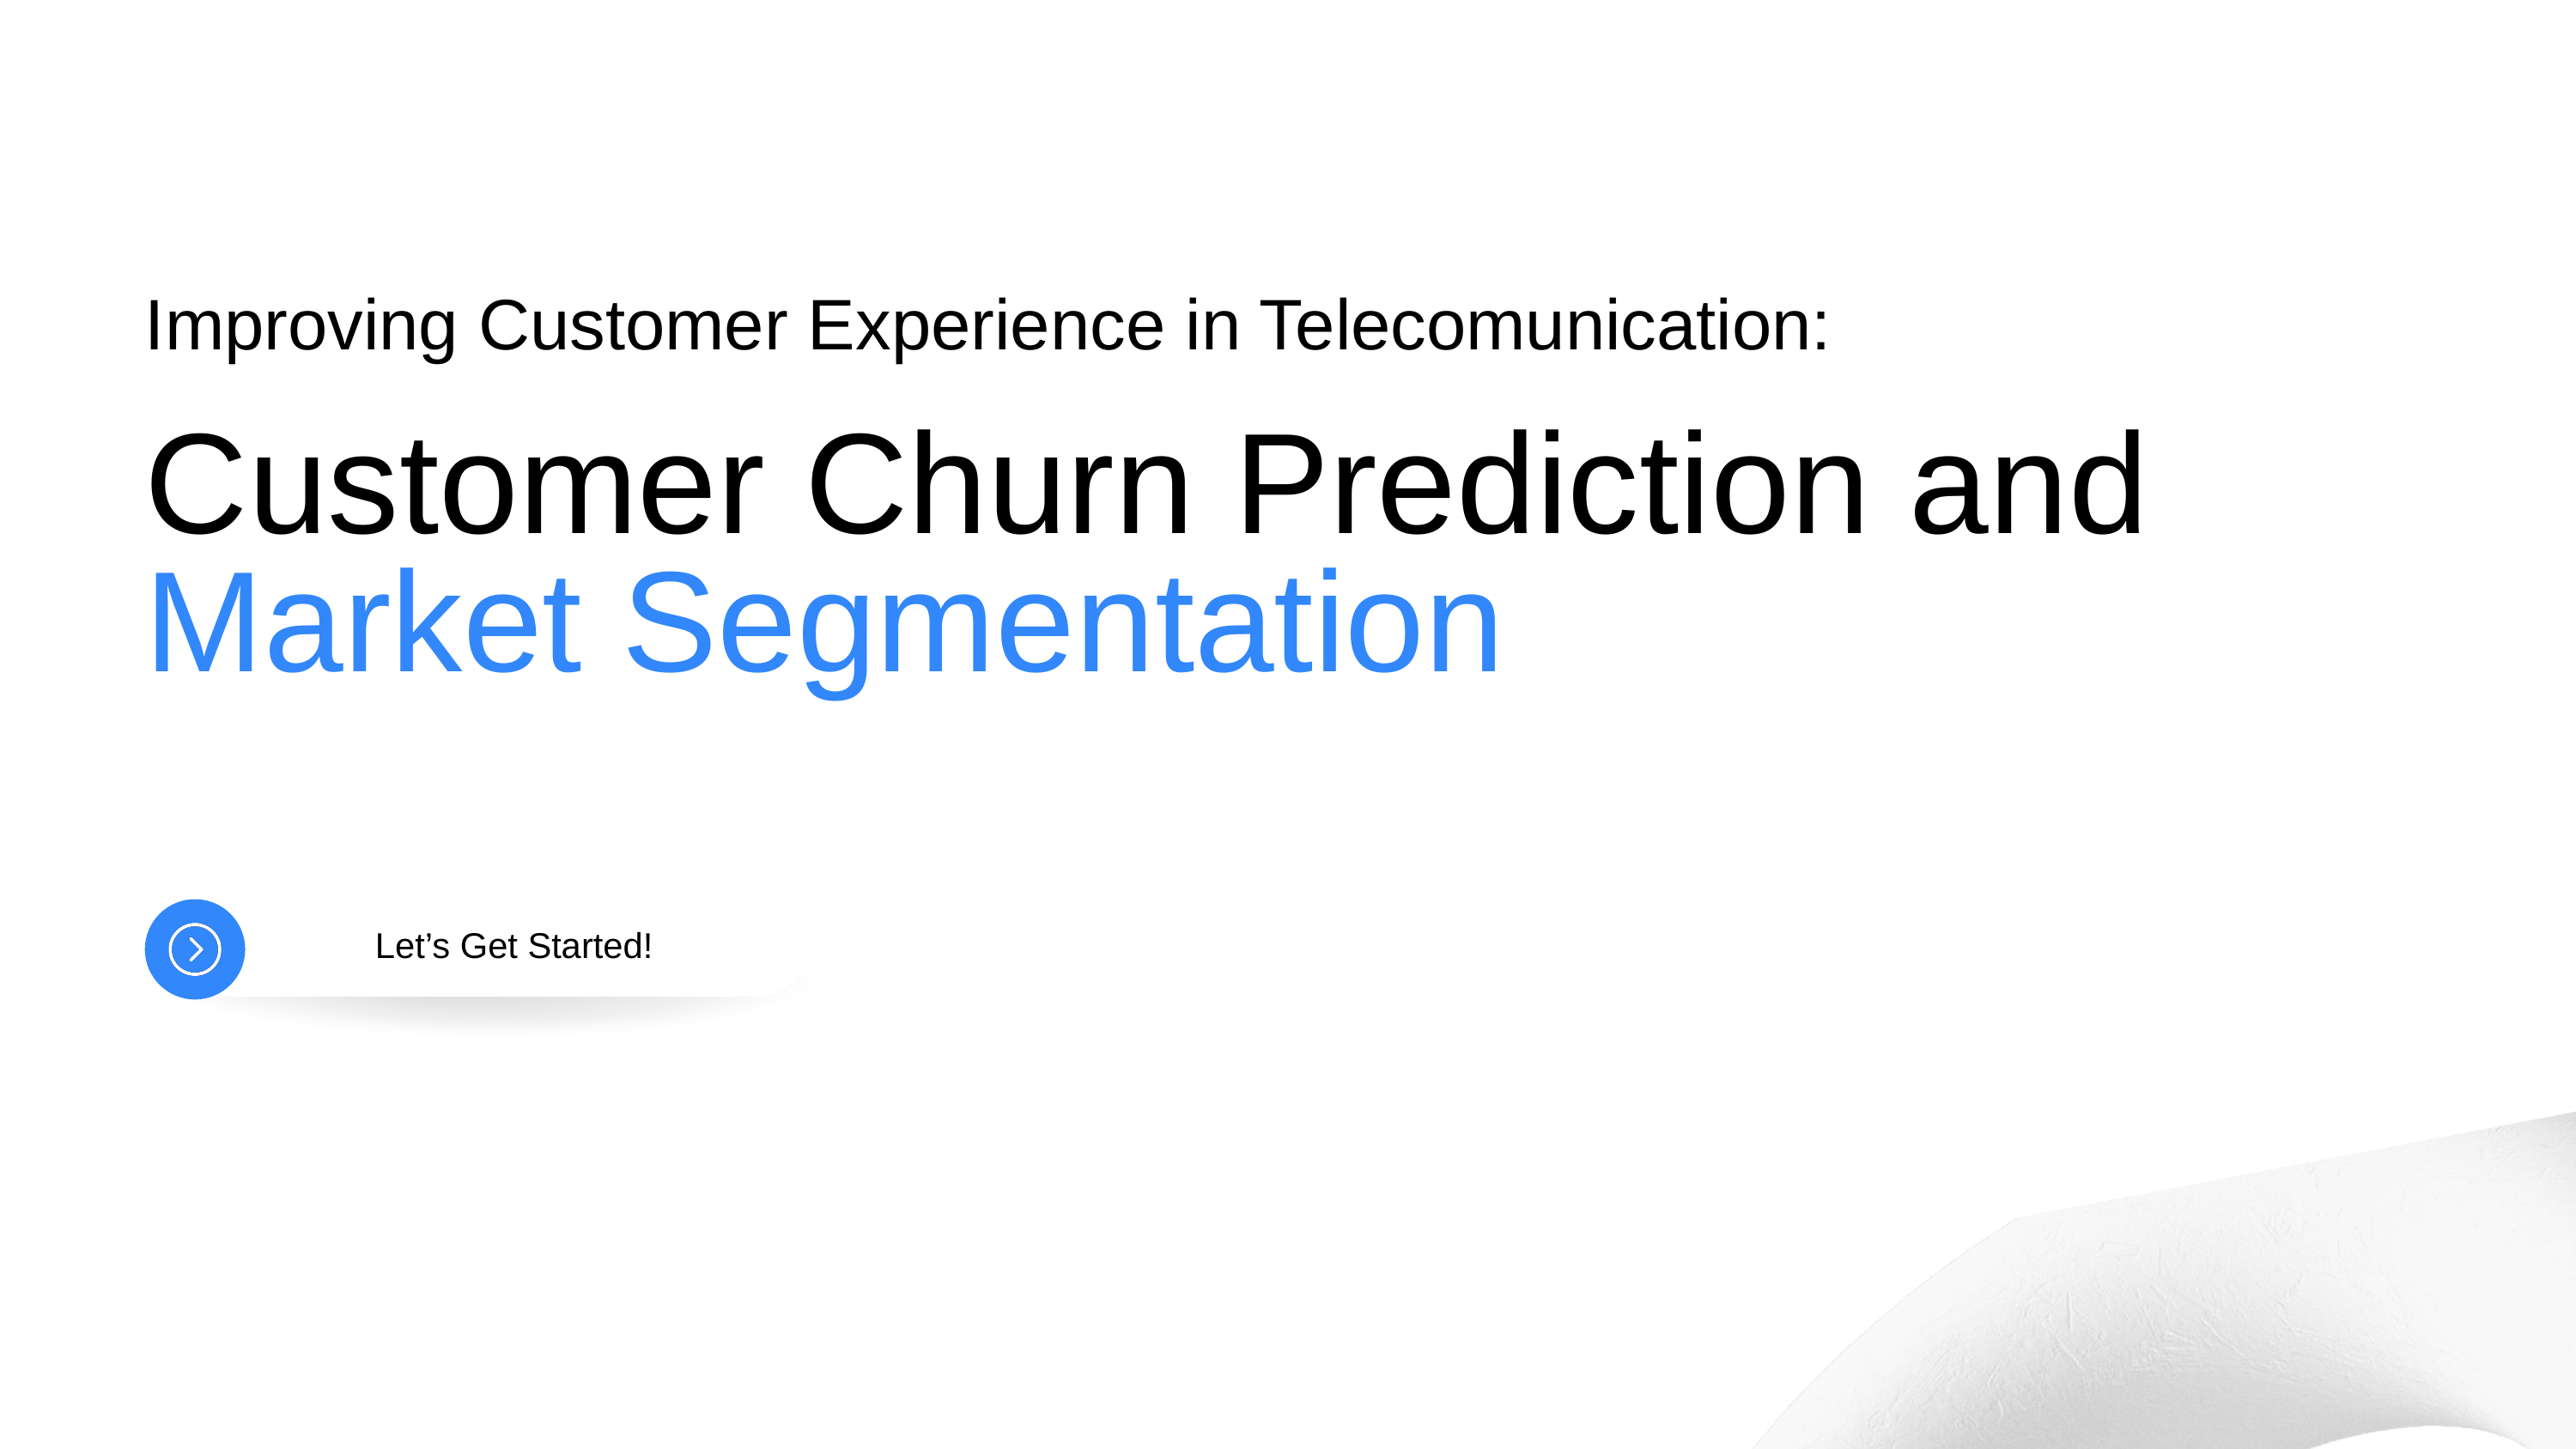

Improving Customer Experience in Telecomunication:
Customer Churn Prediction and Market Segmentation

Let’s Get Started!